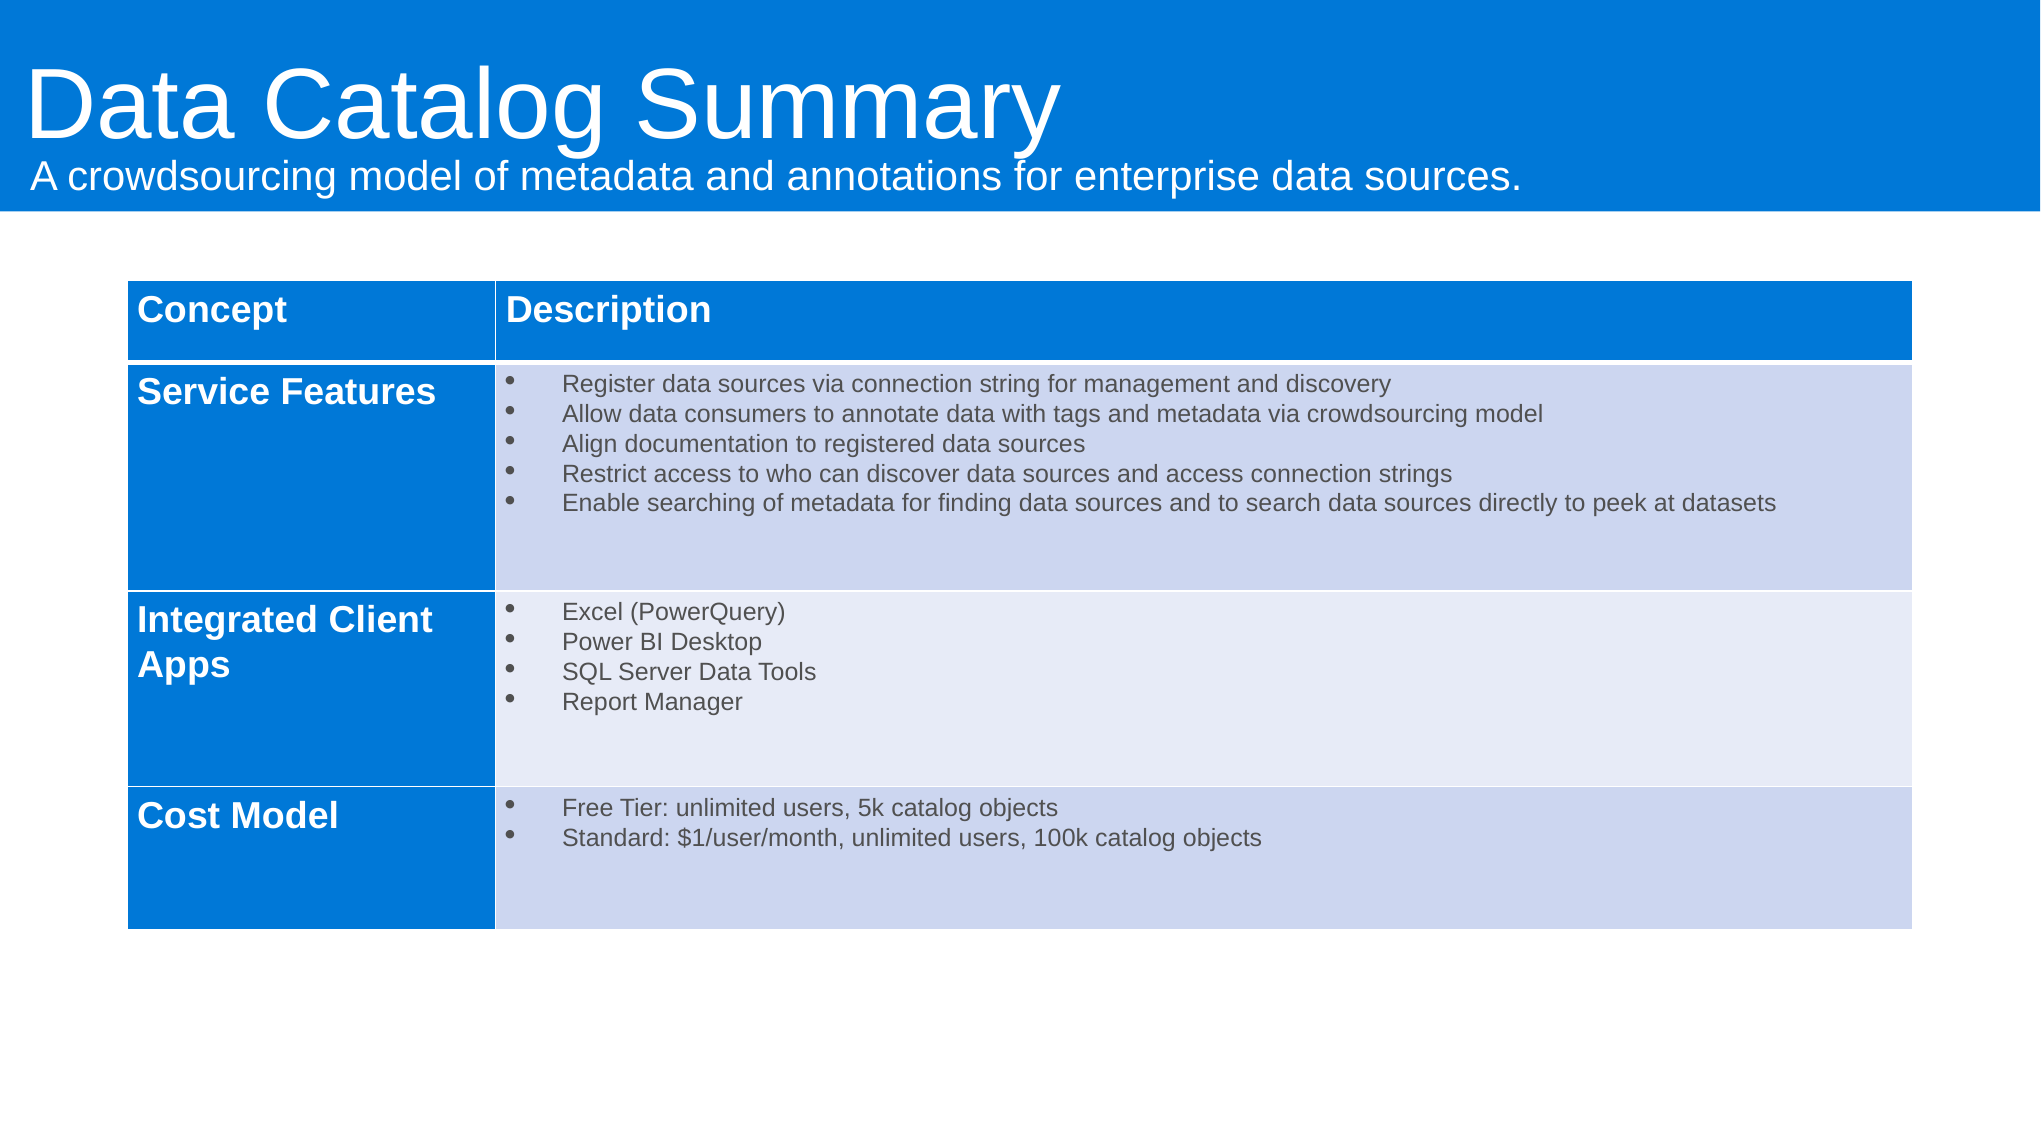

Data Catalog Summary
A crowdsourcing model of metadata and annotations for enterprise data sources.
| Concept | Description |
| --- | --- |
| Service Features | Register data sources via connection string for management and discovery Allow data consumers to annotate data with tags and metadata via crowdsourcing model Align documentation to registered data sources Restrict access to who can discover data sources and access connection strings Enable searching of metadata for finding data sources and to search data sources directly to peek at datasets |
| Integrated Client Apps | Excel (PowerQuery) Power BI Desktop SQL Server Data Tools Report Manager |
| Cost Model | Free Tier: unlimited users, 5k catalog objects Standard: $1/user/month, unlimited users, 100k catalog objects |